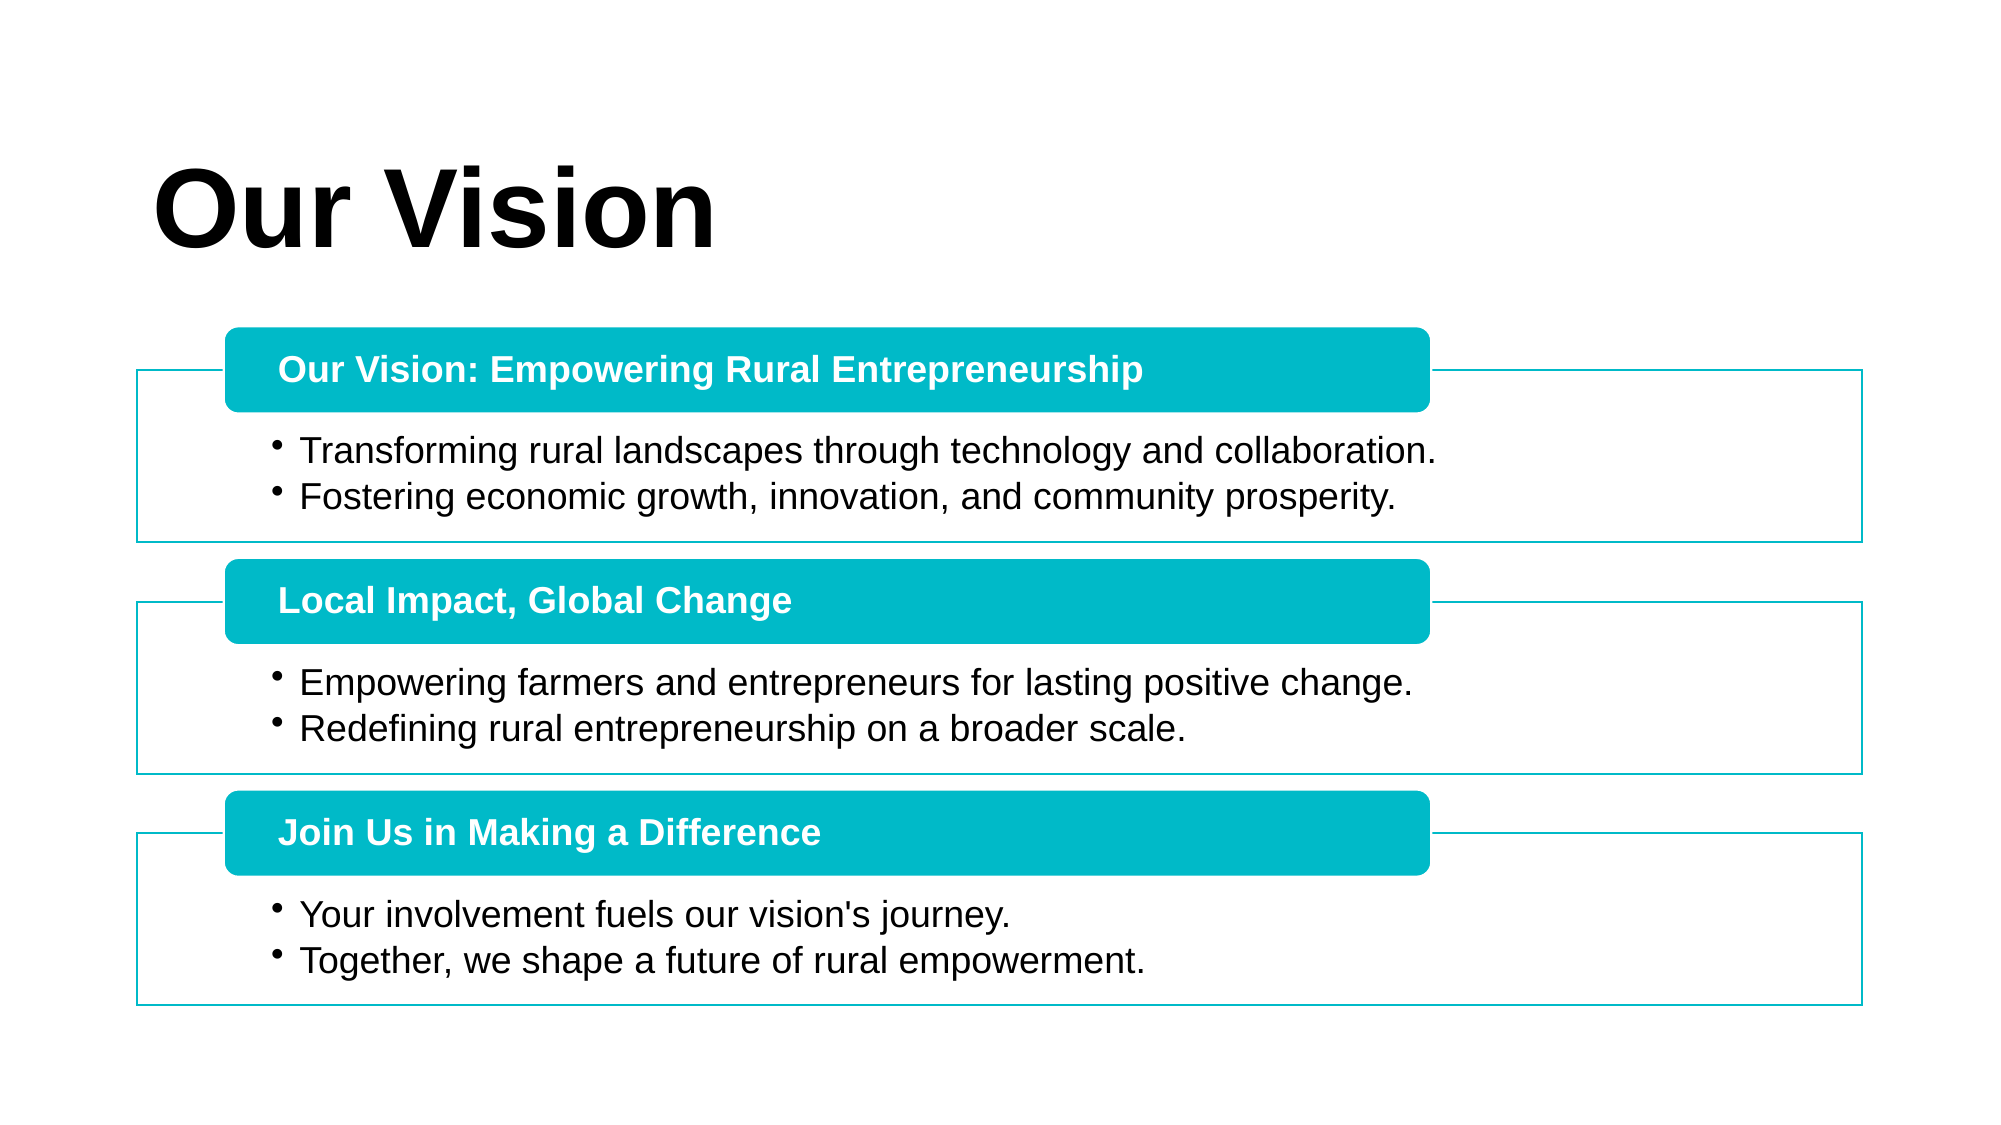

# Our Vision
Transforming rural landscapes through technology and collaboration.
Fostering economic growth, innovation, and community prosperity.
Our Vision: Empowering Rural Entrepreneurship
Empowering farmers and entrepreneurs for lasting positive change.
Redefining rural entrepreneurship on a broader scale.
Local Impact, Global Change
Your involvement fuels our vision's journey.
Together, we shape a future of rural empowerment.
Join Us in Making a Difference